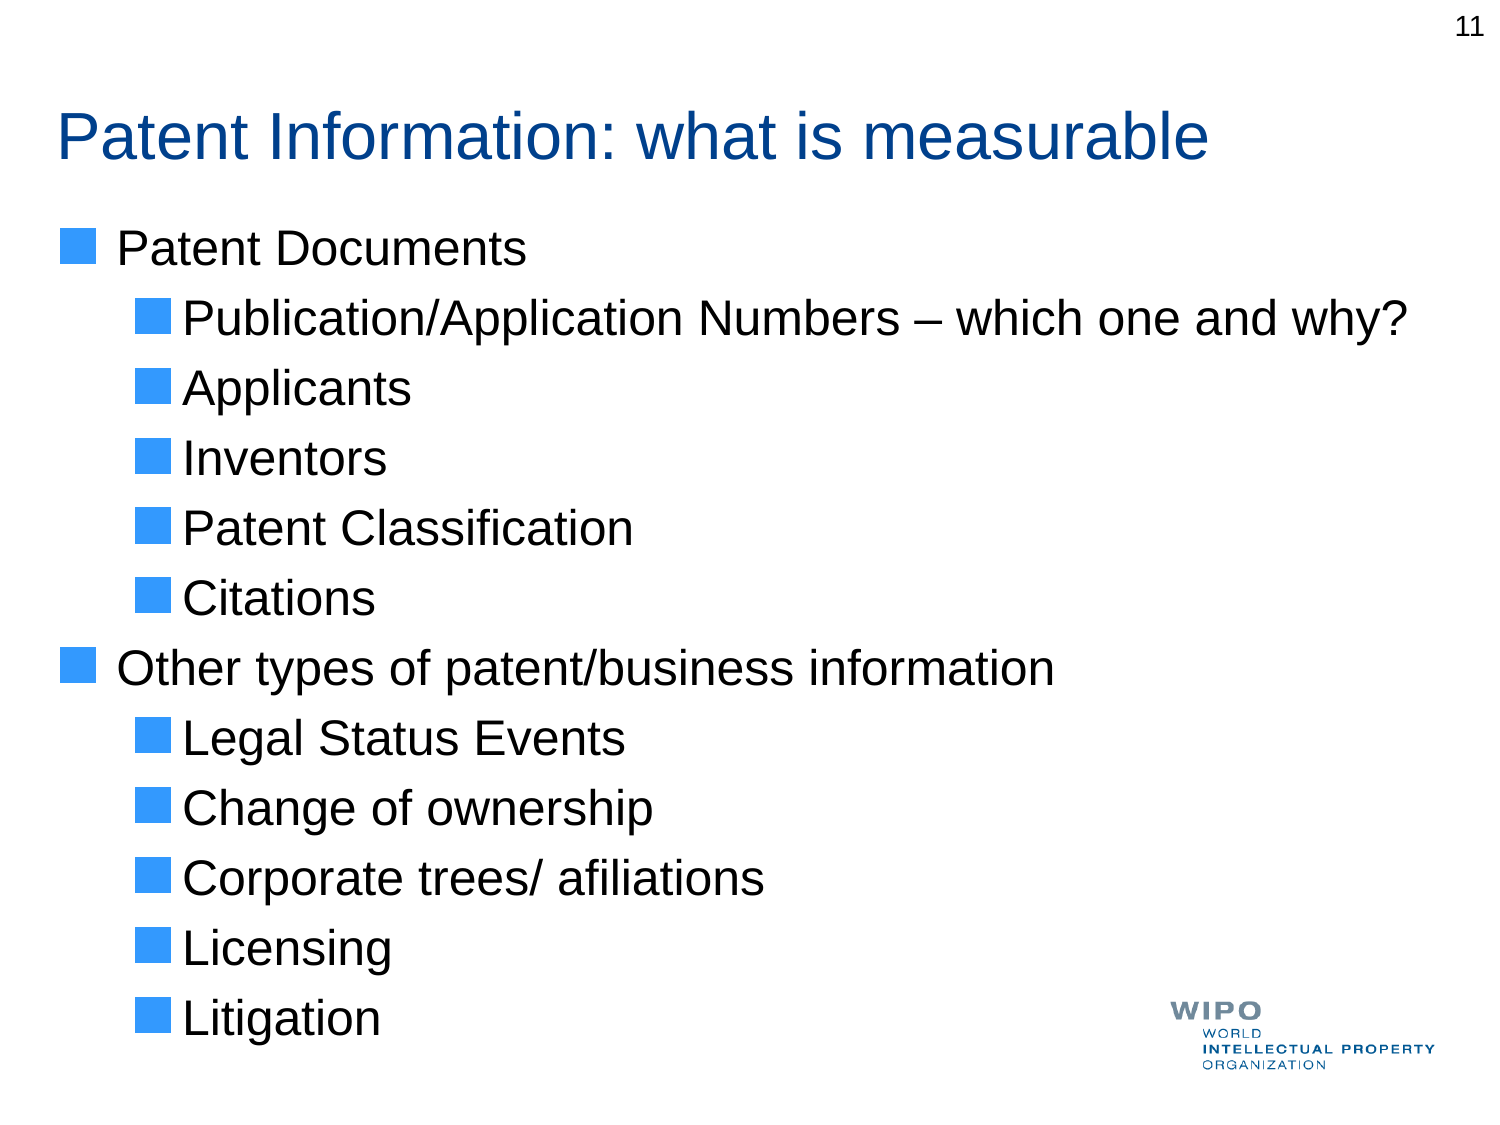

11
# Patent Information: what is measurable
Patent Documents
Publication/Application Numbers – which one and why?
Applicants
Inventors
Patent Classification
Citations
Other types of patent/business information
Legal Status Events
Change of ownership
Corporate trees/ afiliations
Licensing
Litigation